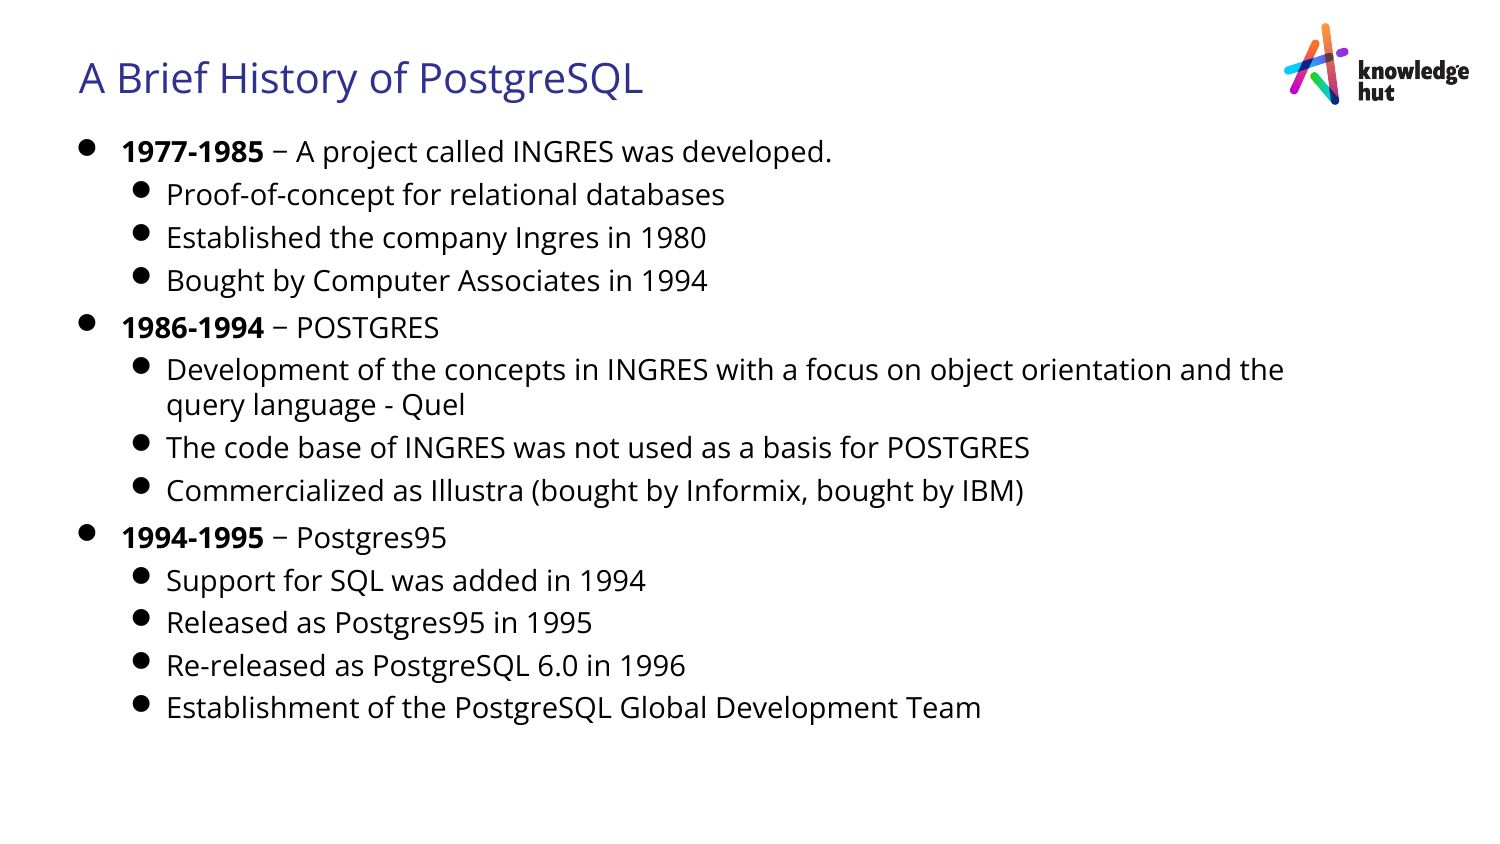

A Brief History of PostgreSQL
1977-1985 − A project called INGRES was developed.
Proof-of-concept for relational databases
Established the company Ingres in 1980
Bought by Computer Associates in 1994
1986-1994 − POSTGRES
Development of the concepts in INGRES with a focus on object orientation and the query language - Quel
The code base of INGRES was not used as a basis for POSTGRES
Commercialized as Illustra (bought by Informix, bought by IBM)
1994-1995 − Postgres95
Support for SQL was added in 1994
Released as Postgres95 in 1995
Re-released as PostgreSQL 6.0 in 1996
Establishment of the PostgreSQL Global Development Team